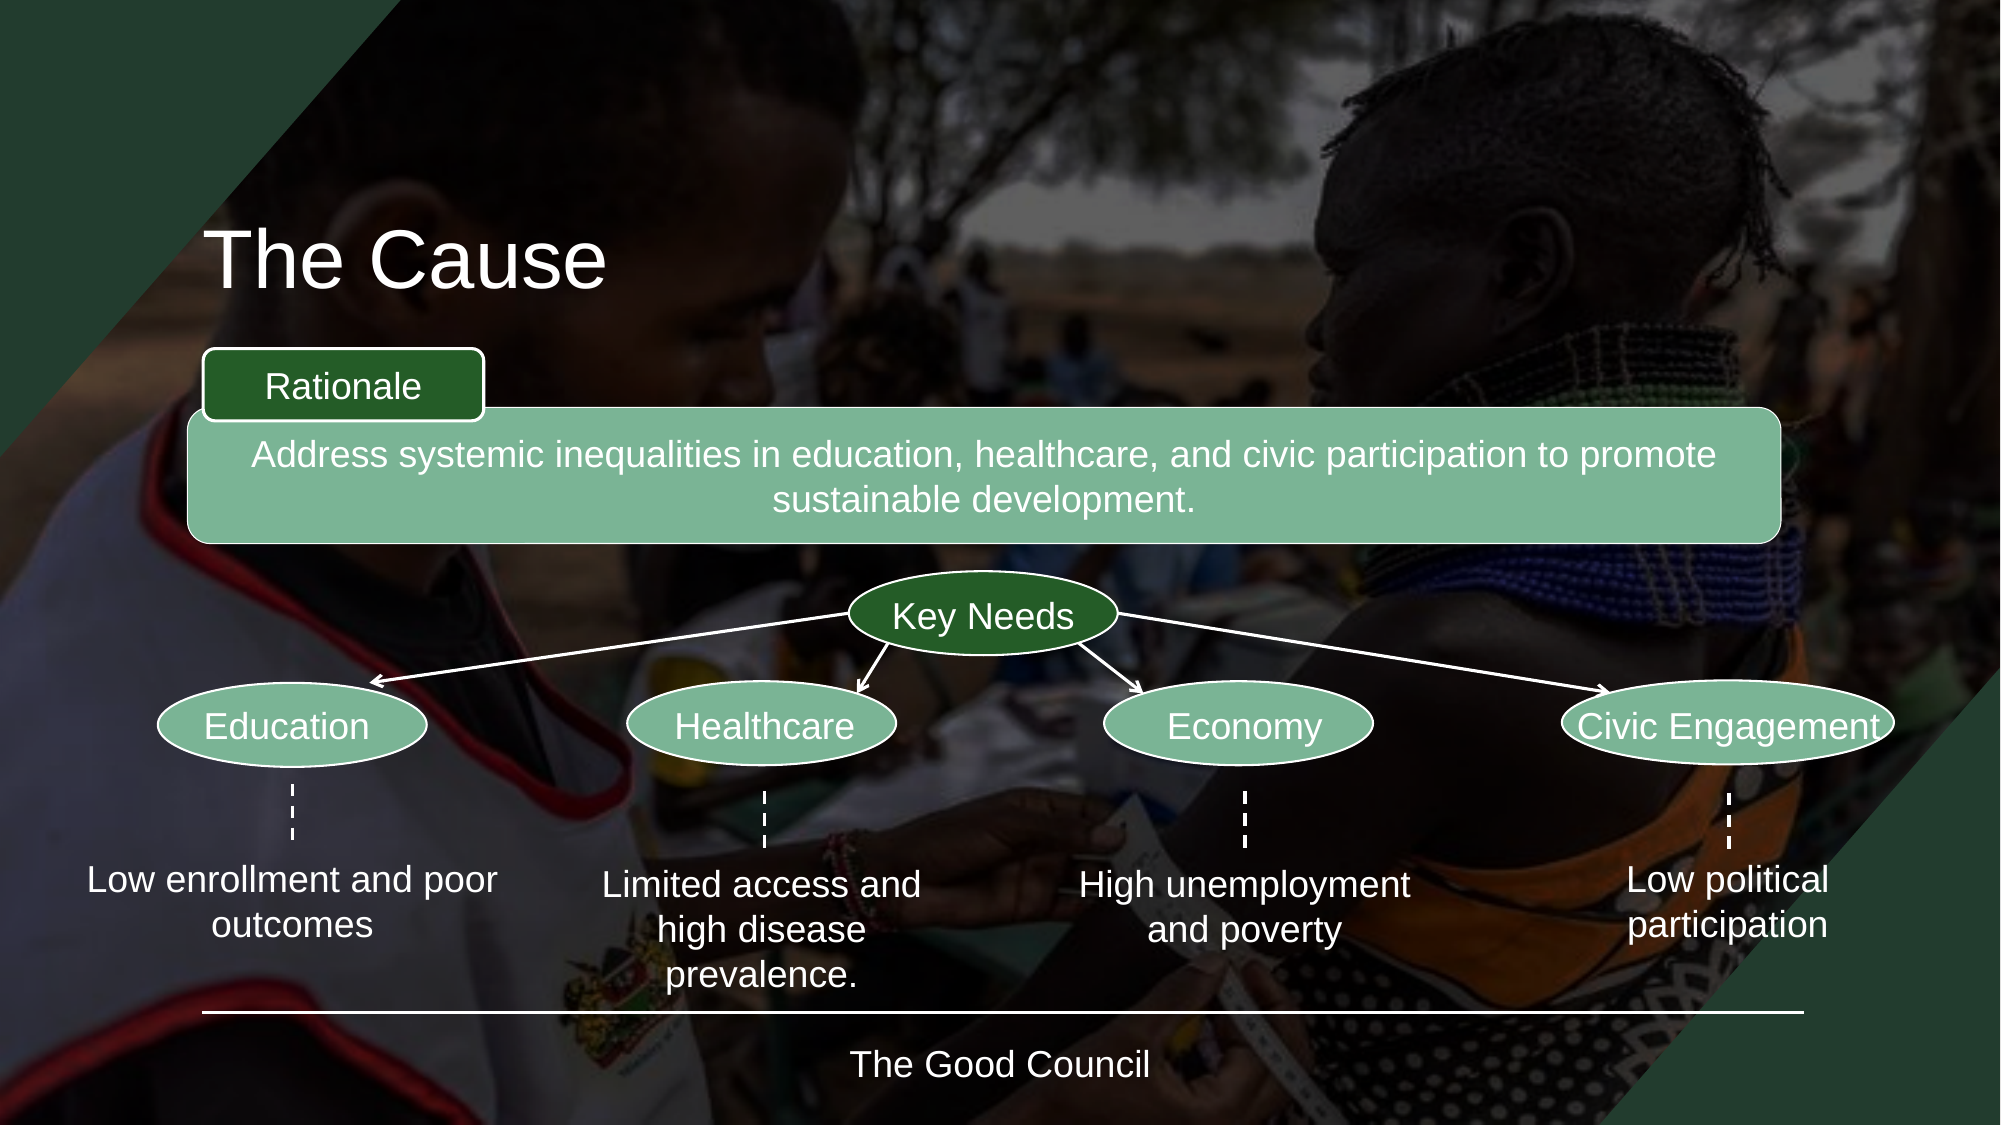

# The Cause
Rationale
Address systemic inequalities in education, healthcare, and civic participation to promote sustainable development.

Key Needs

Civic Engagement

Healthcare

Economy

Education
Low enrollment and poor outcomes
Low political participation
Limited access and high disease prevalence.
High unemployment and poverty
The Good Council